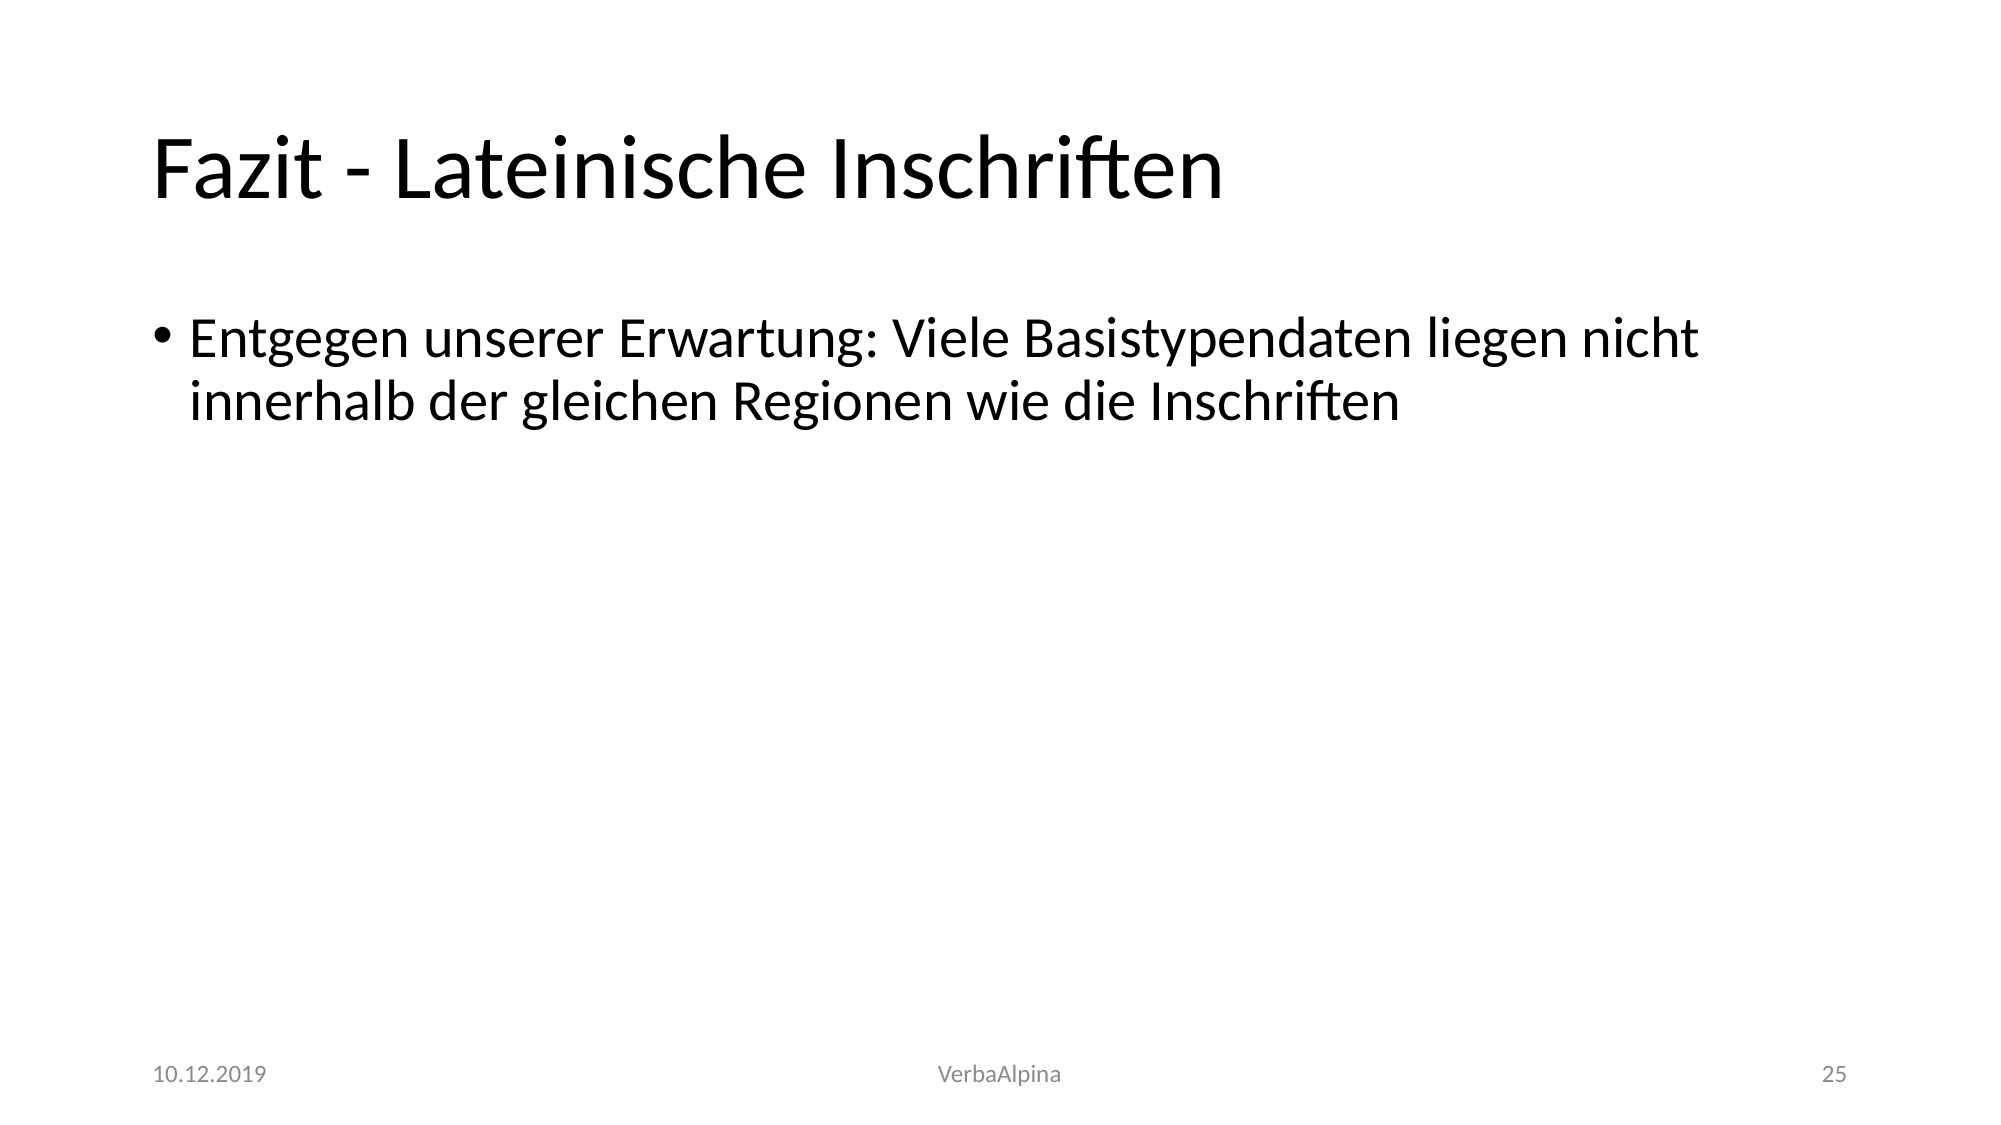

# Fazit - Lateinische Inschriften
Entgegen unserer Erwartung: Viele Basistypendaten liegen nicht innerhalb der gleichen Regionen wie die Inschriften
10.12.2019
VerbaAlpina
25